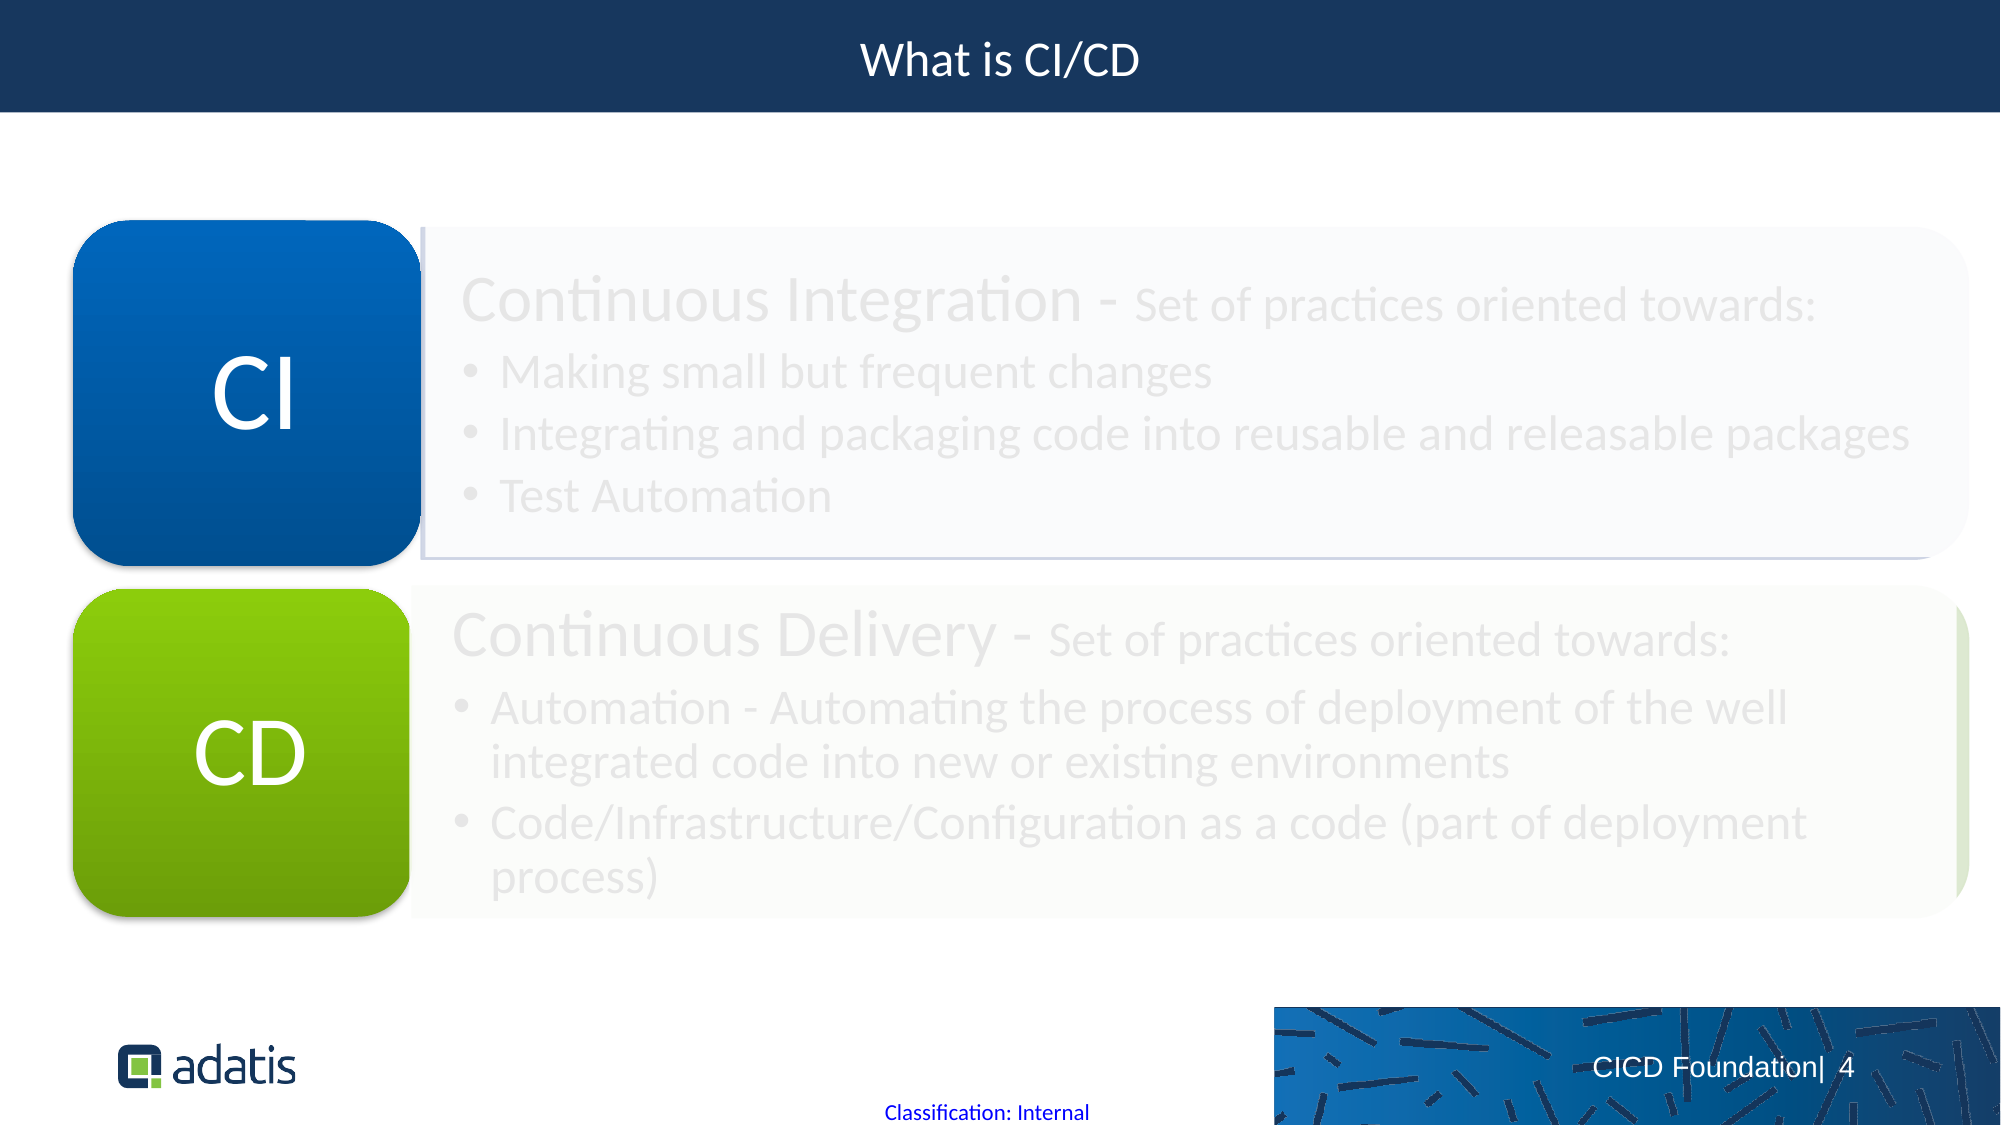

What is CI/CD

Continuous Integration - Set of practices oriented towards:
Making small but frequent changes
Integrating and packaging code into reusable and releasable packages
Test Automation
CI
Continuous Delivery - Set of practices oriented towards:
Automation - Automating the process of deployment of the well integrated code into new or existing environments
Code/Infrastructure/Configuration as a code (part of deployment process)
CD

CICD Foundation| 4